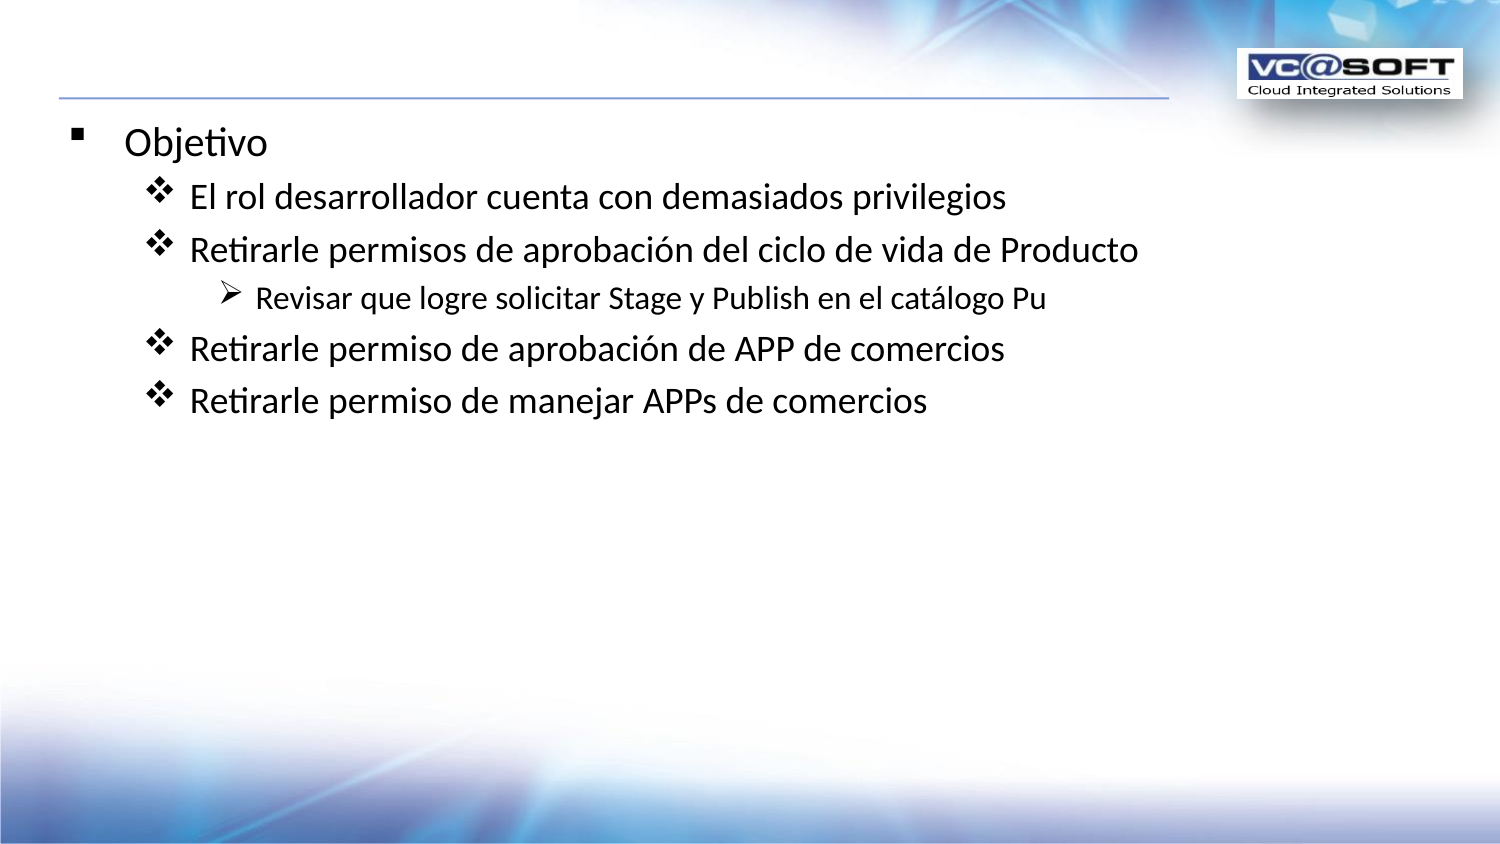

#
Objetivo
El rol desarrollador cuenta con demasiados privilegios
Retirarle permisos de aprobación del ciclo de vida de Producto
Revisar que logre solicitar Stage y Publish en el catálogo Pu
Retirarle permiso de aprobación de APP de comercios
Retirarle permiso de manejar APPs de comercios